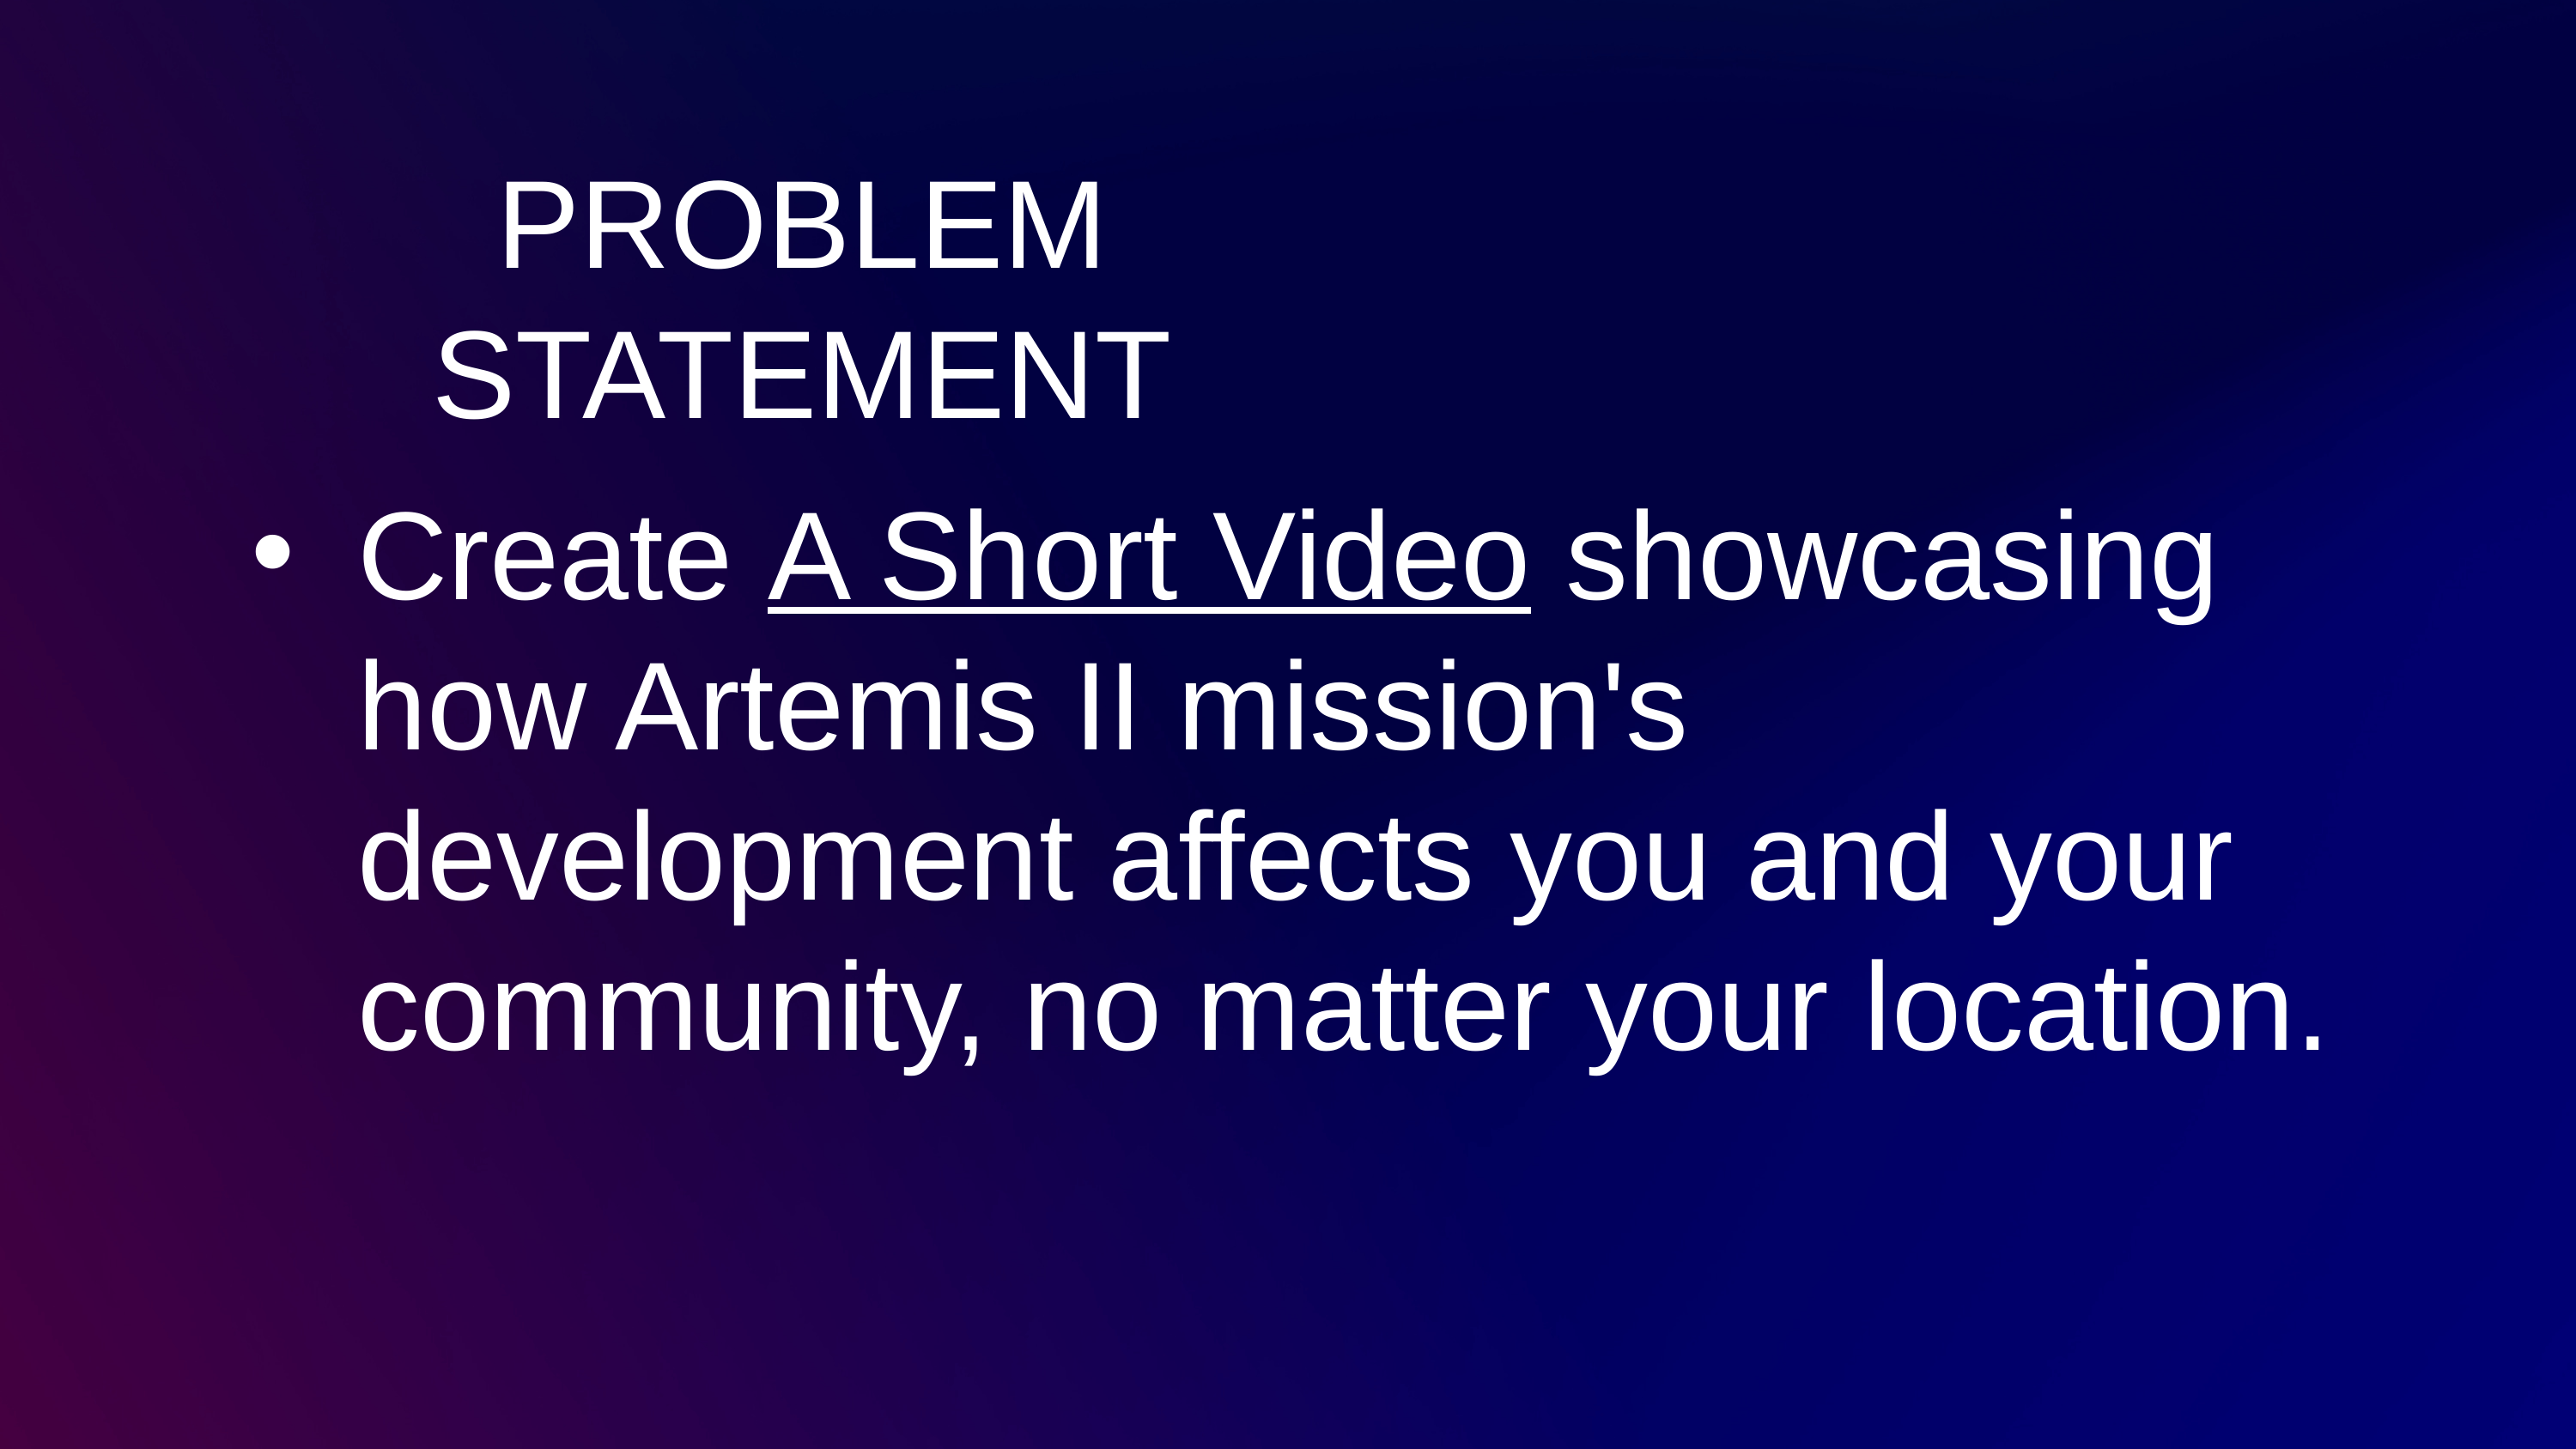

PROBLEM STATEMENT
Create A Short Video showcasing how Artemis II mission's development affects you and your community, no matter your location.